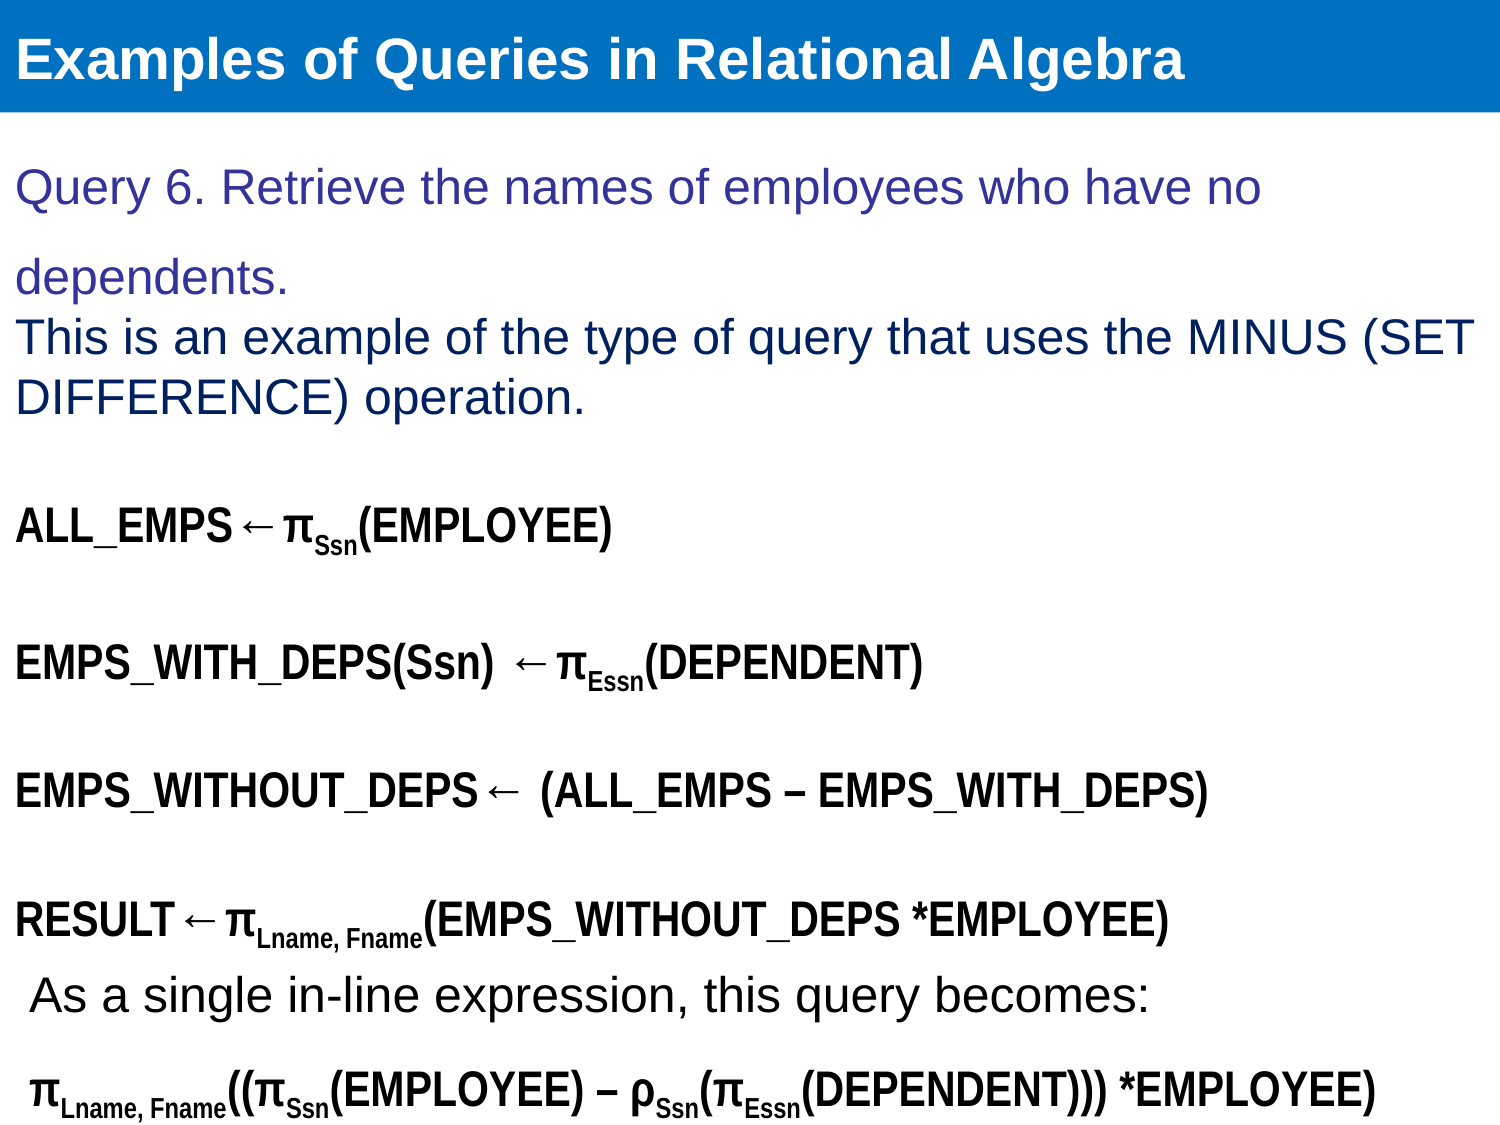

# Examples of Queries in Relational Algebra
Query 6. Retrieve the names of employees who have no dependents.
This is an example of the type of query that uses the MINUS (SET DIFFERENCE) operation.
ALL_EMPS←πSsn(EMPLOYEE)
EMPS_WITH_DEPS(Ssn) ←πEssn(DEPENDENT)
EMPS_WITHOUT_DEPS← (ALL_EMPS – EMPS_WITH_DEPS)
RESULT←πLname, Fname(EMPS_WITHOUT_DEPS *EMPLOYEE)

As a single in-line expression, this query becomes:
πLname, Fname((πSsn(EMPLOYEE) – ρSsn(πEssn(DEPENDENT))) *EMPLOYEE)